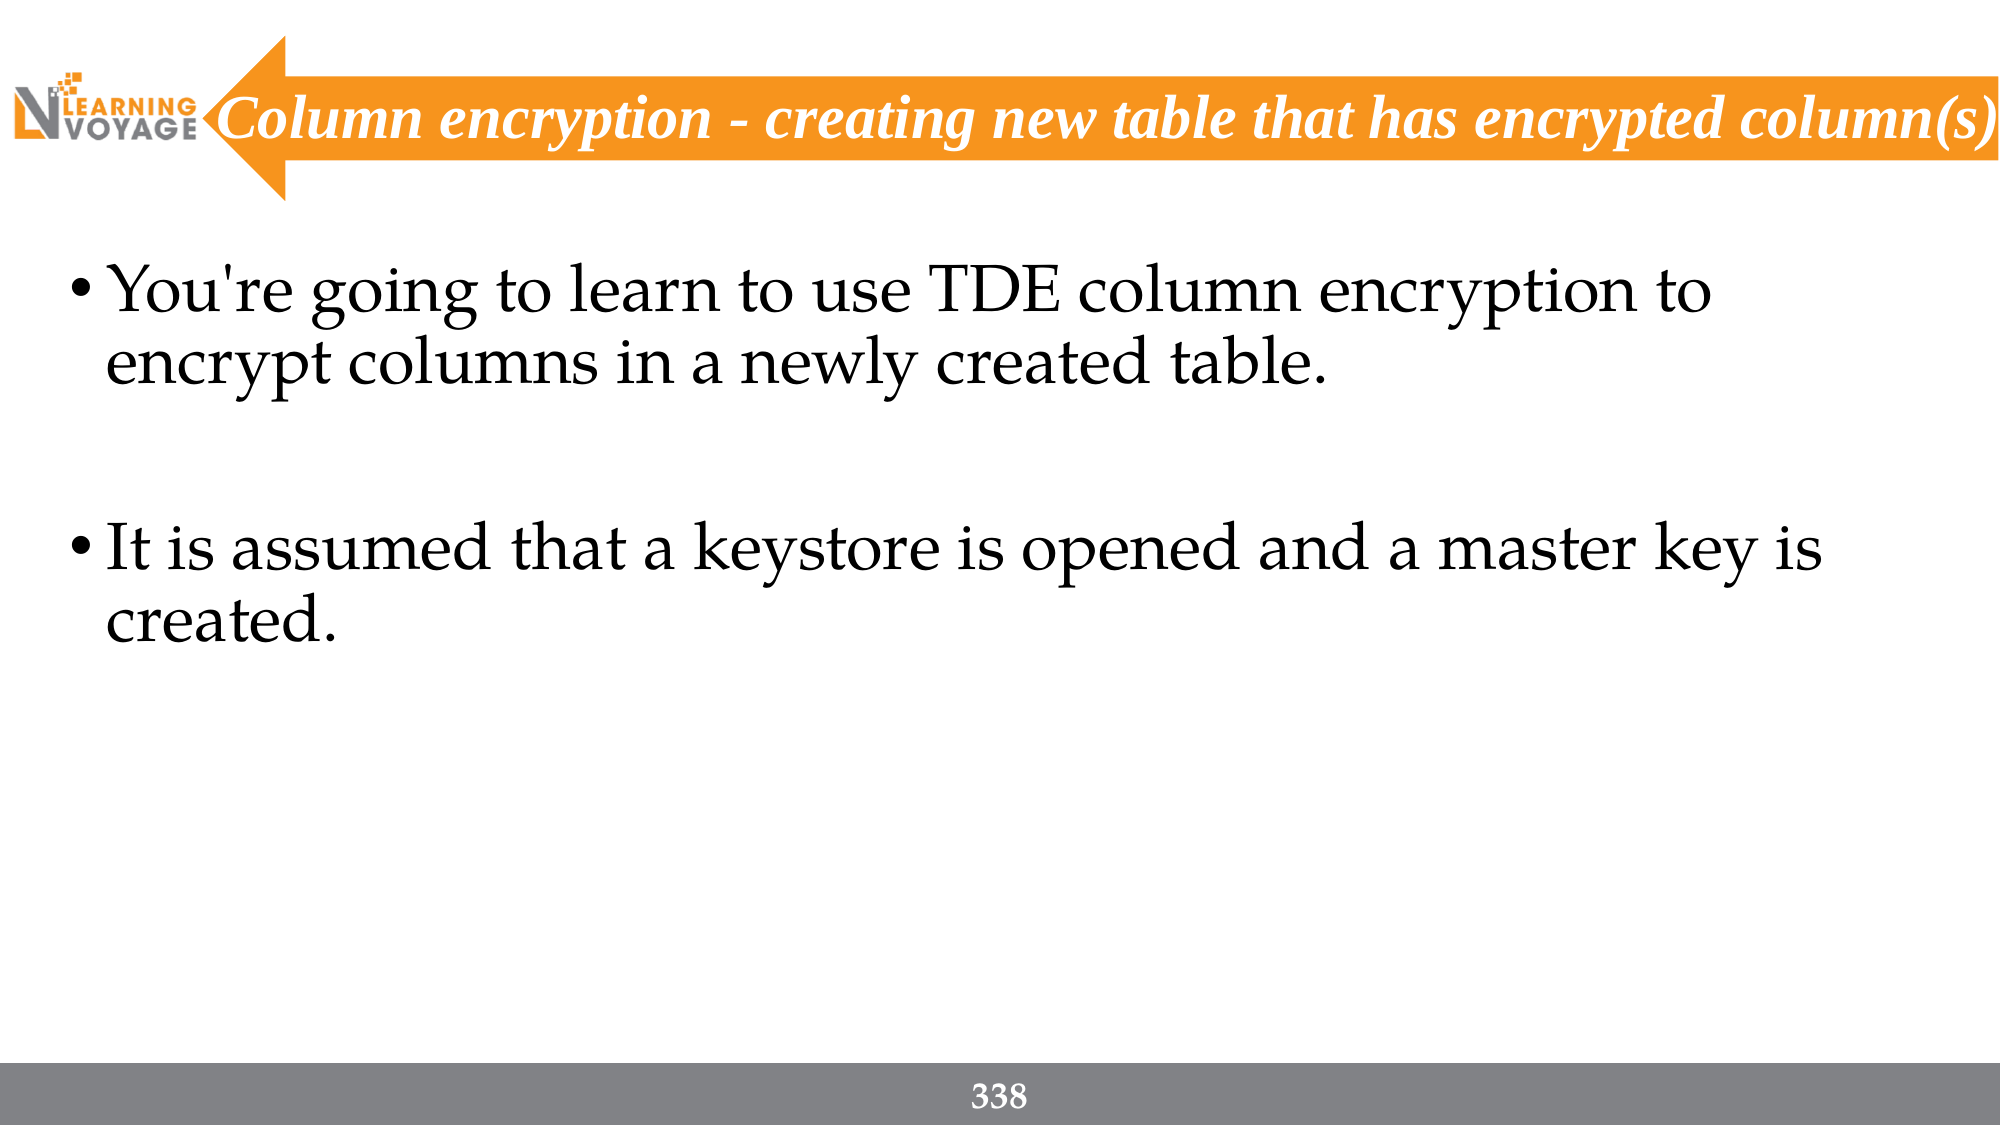

# Column encryption - creating new table that has encrypted column(s)
You're going to learn to use TDE column encryption to encrypt columns in a newly created table.

It is assumed that a keystore is opened and a master key is created.

338